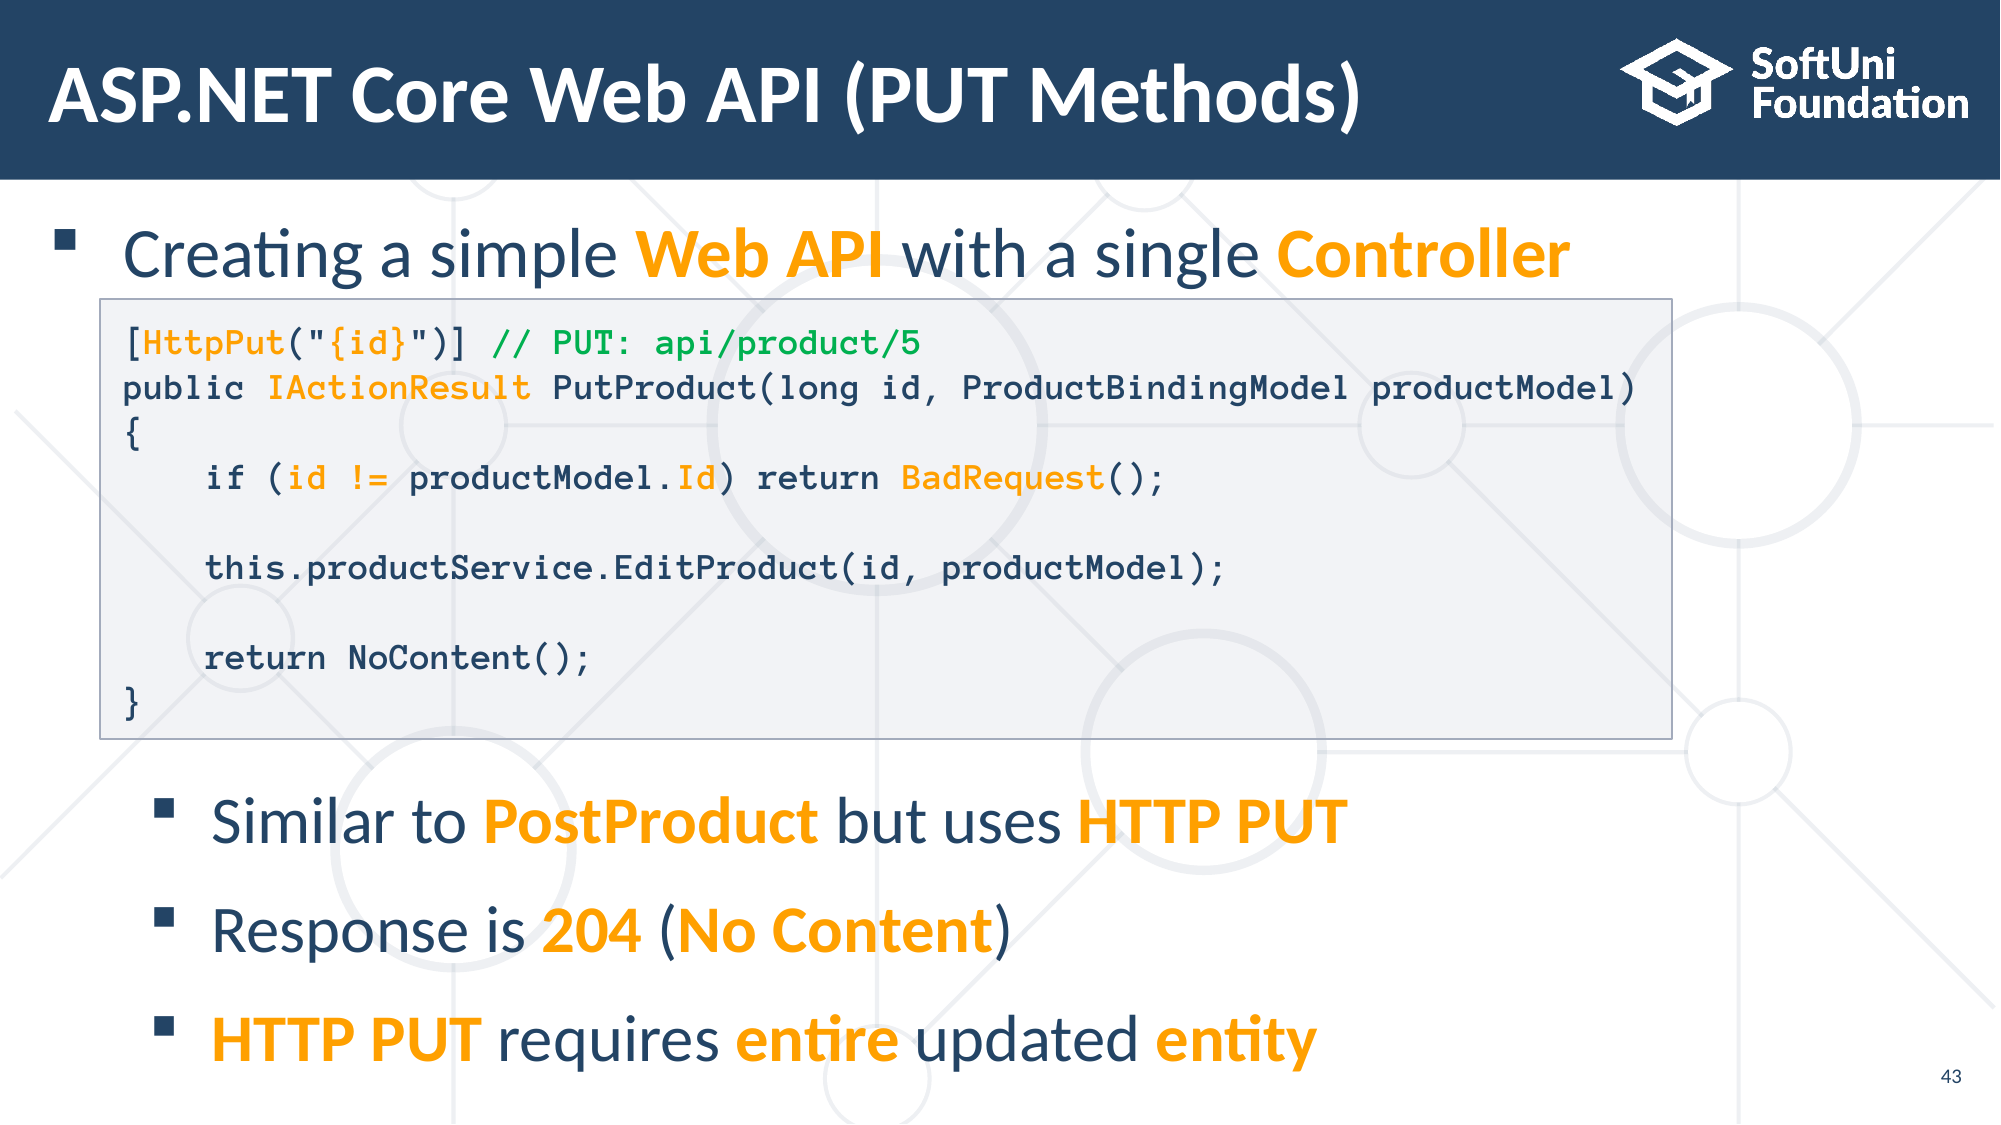

# ASP.NET Core Web API (PUT Methods)
Creating a simple Web API with a single Controller

Similar to PostProduct but uses HTTP PUT
Response is 204 (No Content)
HTTP PUT requires entire updated entity
[HttpPut("{id}")] // PUT: api/product/5
public IActionResult PutProduct(long id, ProductBindingModel productModel)
{
    if (id != productModel.Id) return BadRequest();

    this.productService.EditProduct(id, productModel);

    return NoContent();
}
43